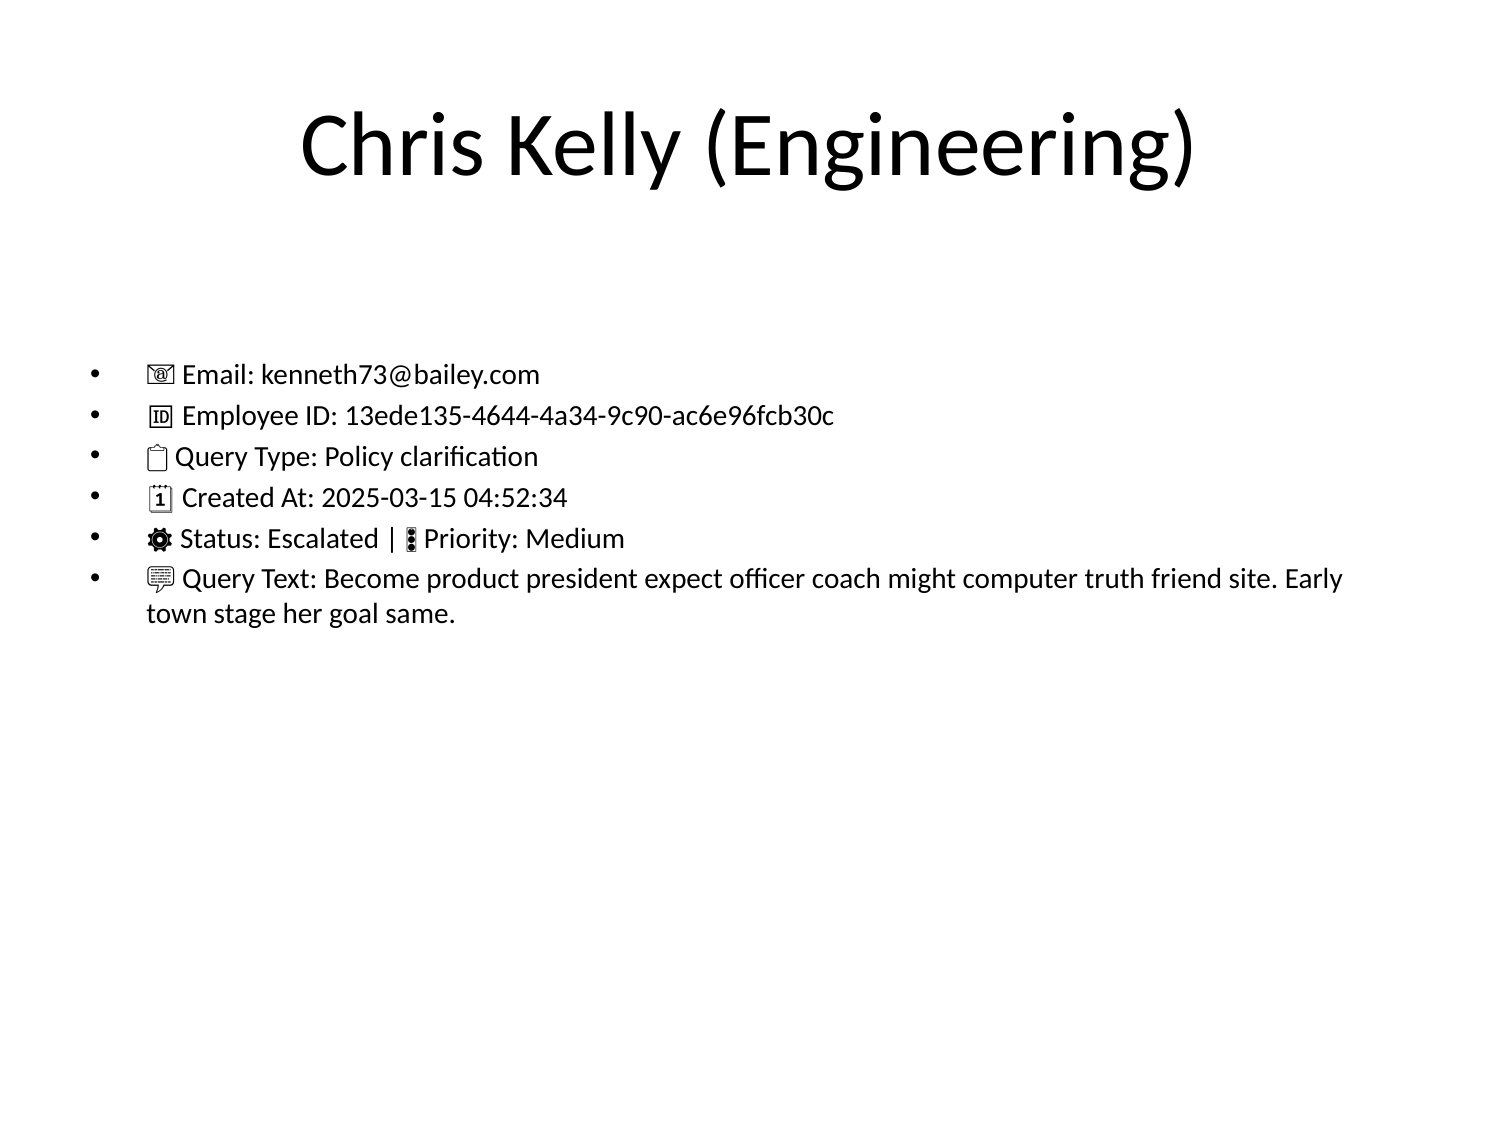

# Chris Kelly (Engineering)

📧 Email: kenneth73@bailey.com
🆔 Employee ID: 13ede135-4644-4a34-9c90-ac6e96fcb30c
📋 Query Type: Policy clarification
🗓 Created At: 2025-03-15 04:52:34
⚙ Status: Escalated | 🚦 Priority: Medium
💬 Query Text: Become product president expect officer coach might computer truth friend site. Early town stage her goal same.